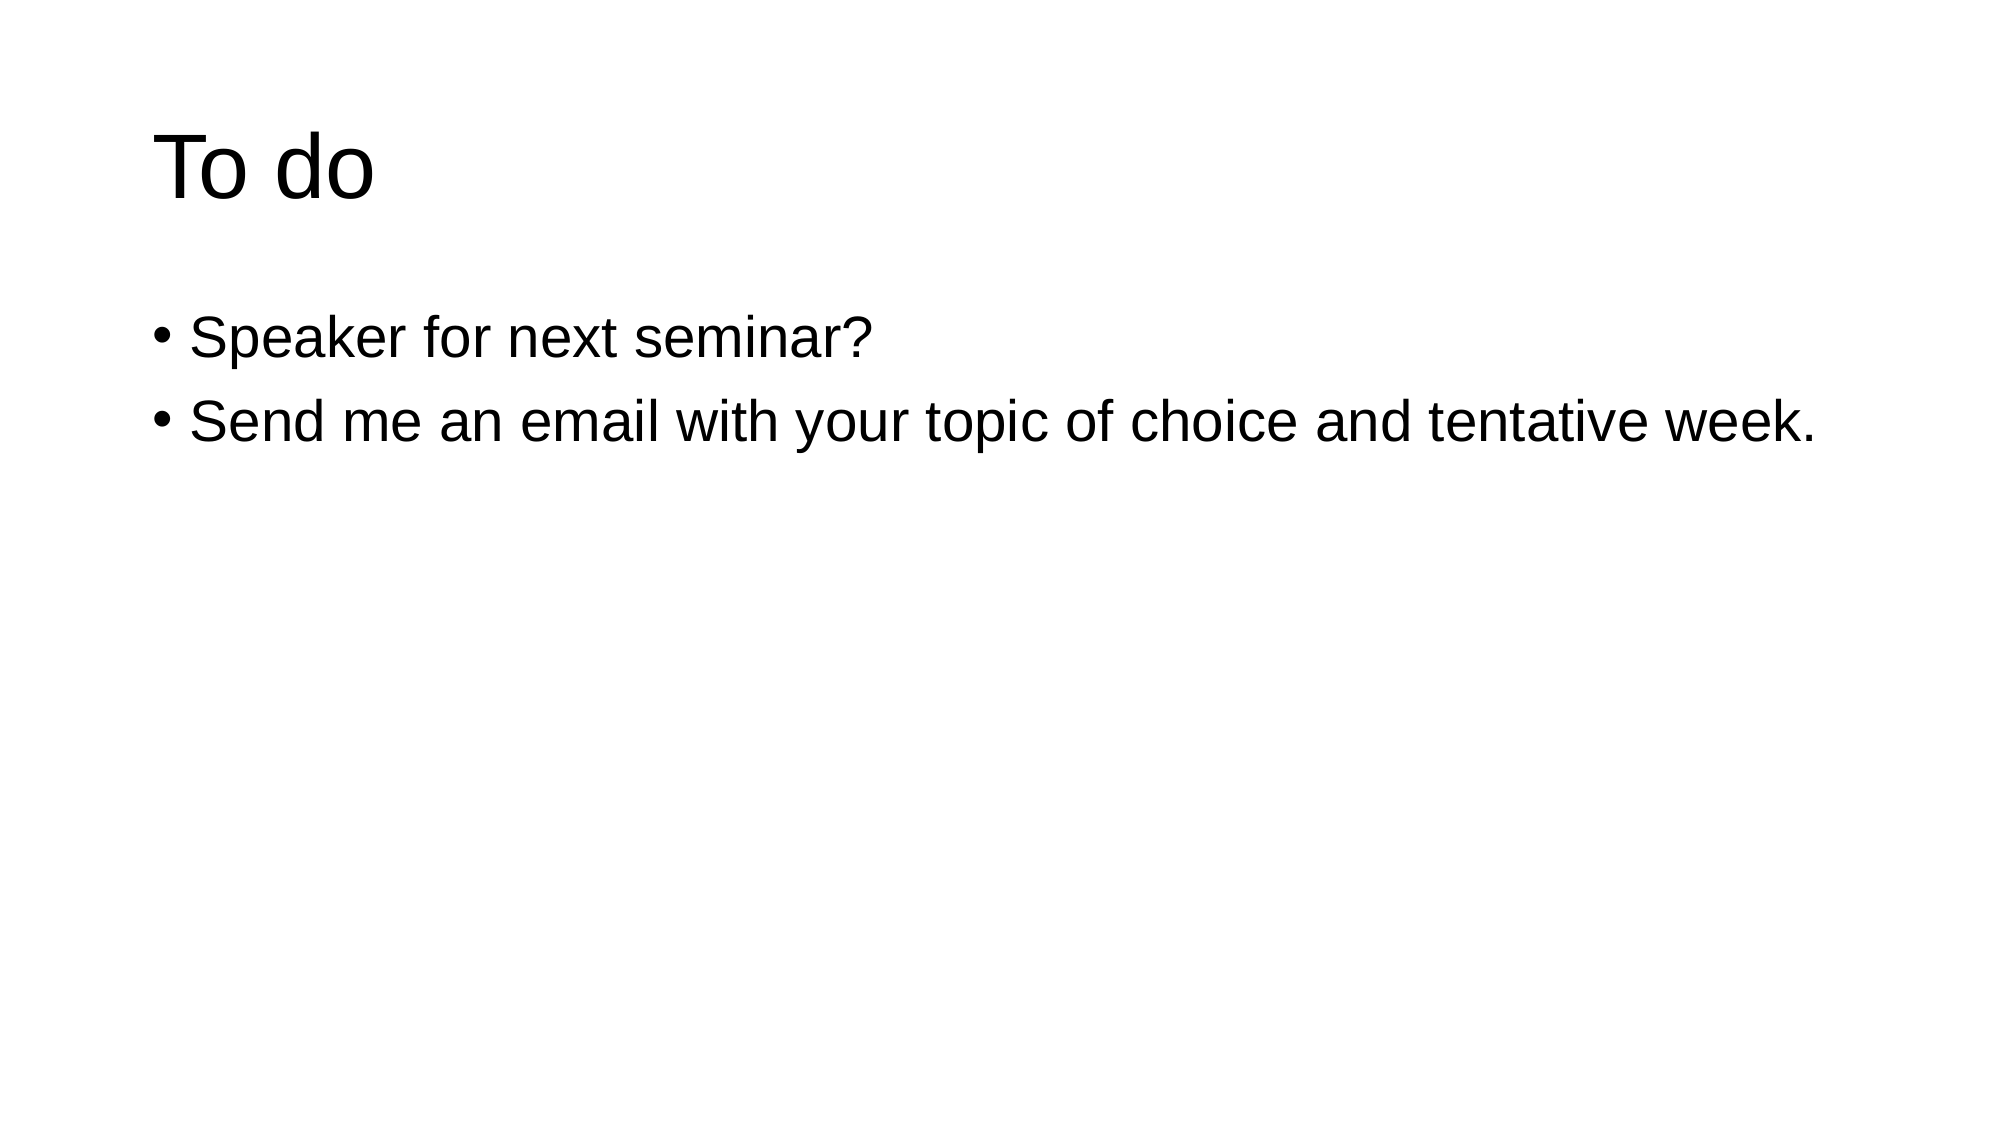

# To do
Speaker for next seminar?
Send me an email with your topic of choice and tentative week.